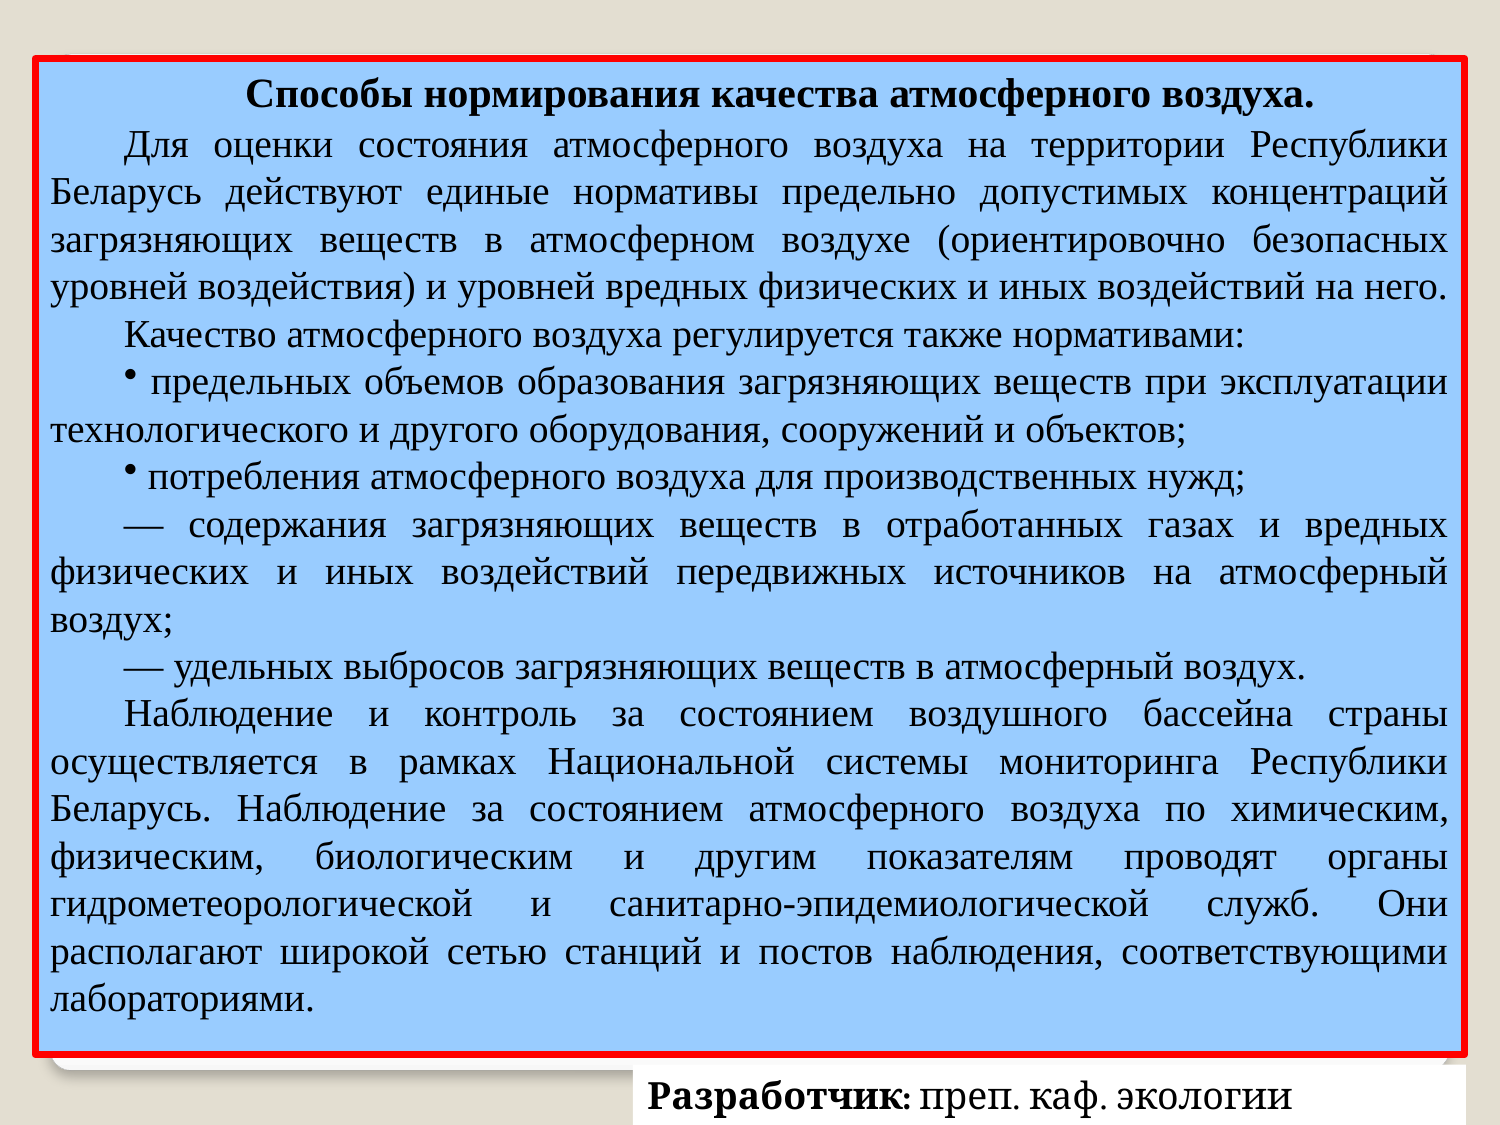

Способы нормирования качества атмосферного воздуха.
Для оценки состояния атмосферного воздуха на территории Республики Беларусь действуют единые нормативы предельно допустимых концентраций загрязняющих веществ в атмосферном воздухе (ориентировочно безопасных уровней воздействия) и уровней вредных физических и иных воздействий на него.
Качество атмосферного воздуха регулируется также нормативами:
 предельных объемов образования загрязняющих веществ при эксплуатации технологического и другого оборудования, сооружений и объектов;
 потребления атмосферного воздуха для производственных нужд;
— содержания загрязняющих веществ в отработанных газах и вредных физических и иных воздействий передвижных источников на атмосферный воздух;
— удельных выбросов загрязняющих веществ в атмосферный воздух.
Наблюдение и контроль за состоянием воздушного бассейна страны осуществляется в рамках Национальной системы мониторинга Республики Беларусь. Наблюдение за состоянием атмосферного воздуха по химическим, физическим, биологическим и другим показателям проводят органы гидрометеорологической и санитарно-эпидемиологической служб. Они располагают широкой сетью станций и постов наблюдения, соответствующими лабораториями.
Разработчик: преп. каф. экологии  Кирвель П.И.